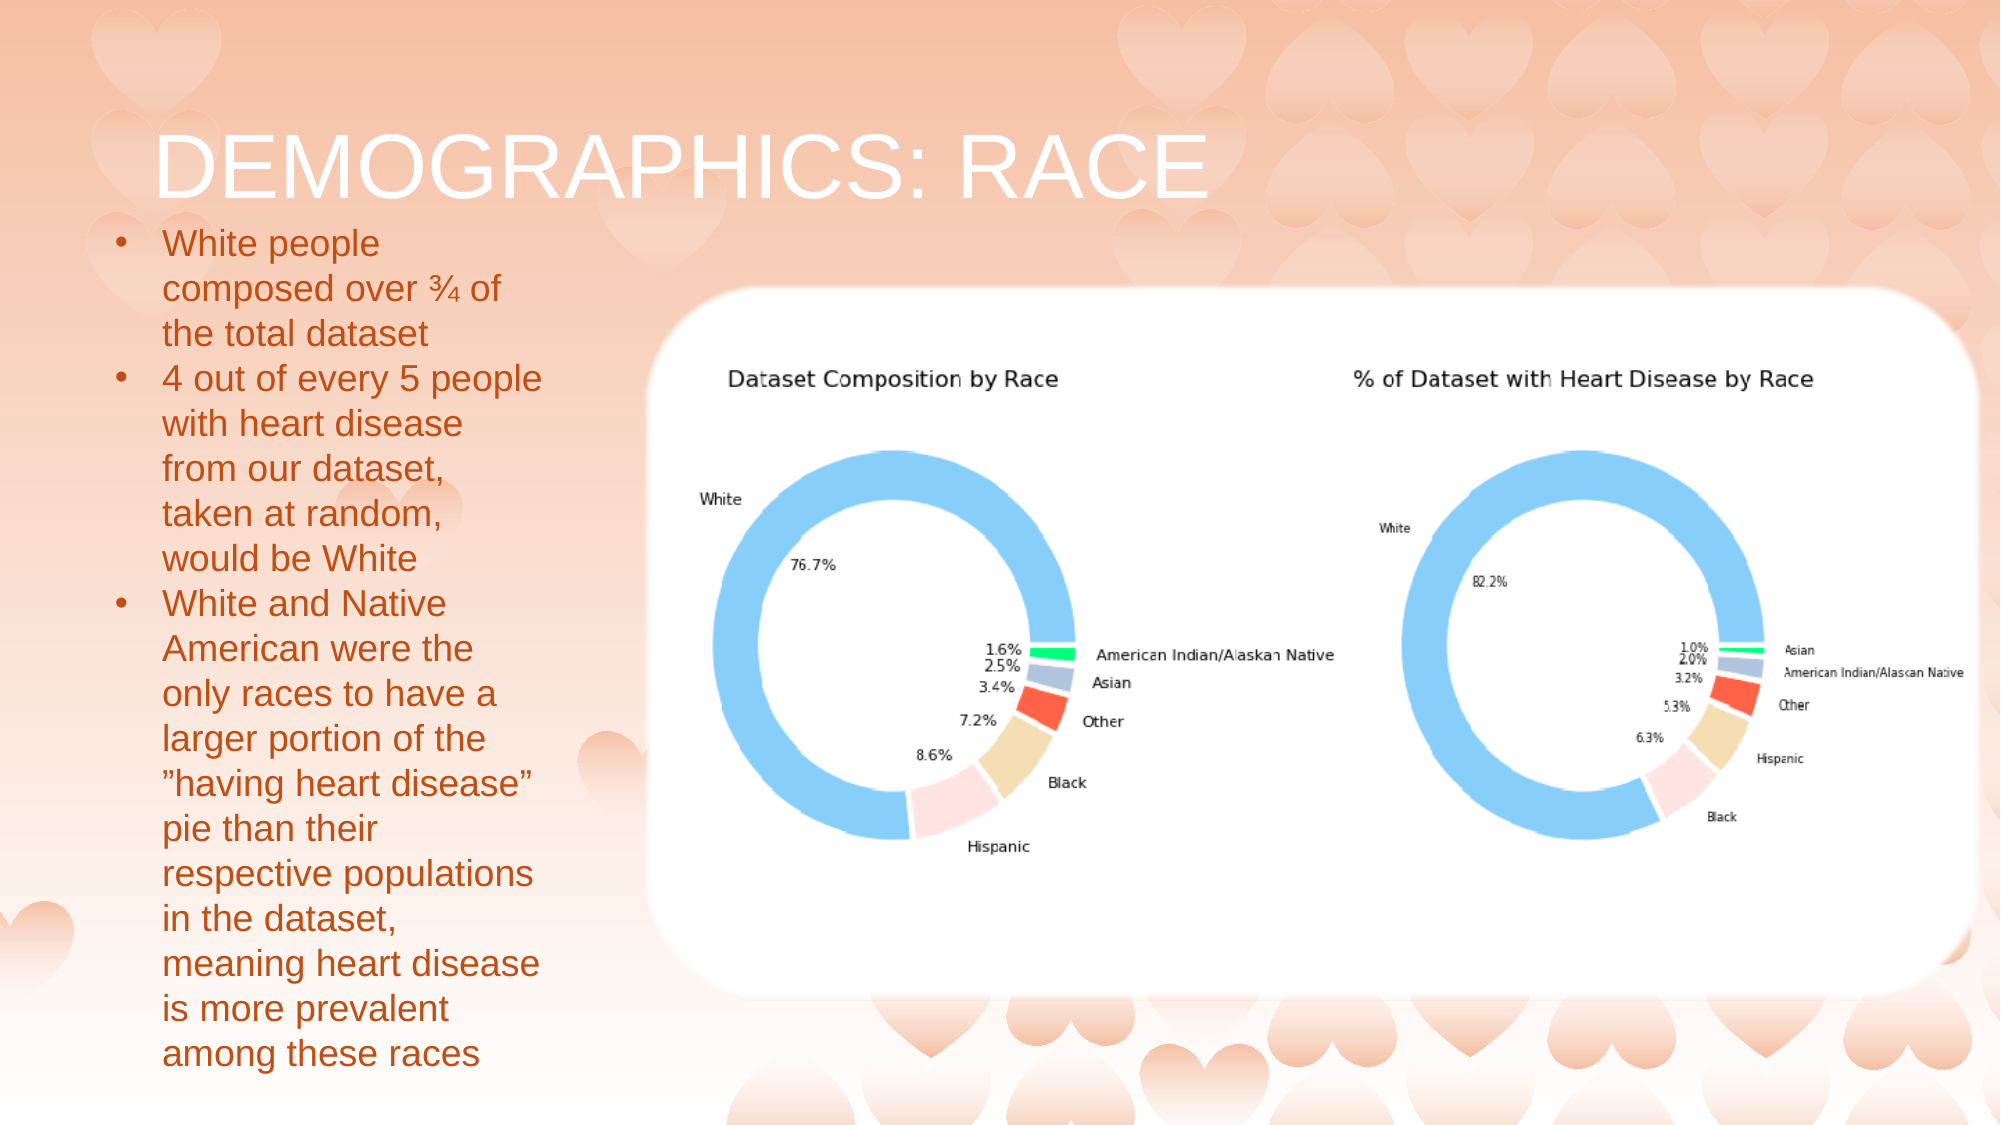

# DEMOGRAPHICS: RACE

White people composed over ¾ of the total dataset
4 out of every 5 people with heart disease from our dataset, taken at random,  would be White
White and Native American were the only races to have a larger portion of the ”having heart disease” pie than their respective populations in the dataset, meaning heart disease is more prevalent among these races